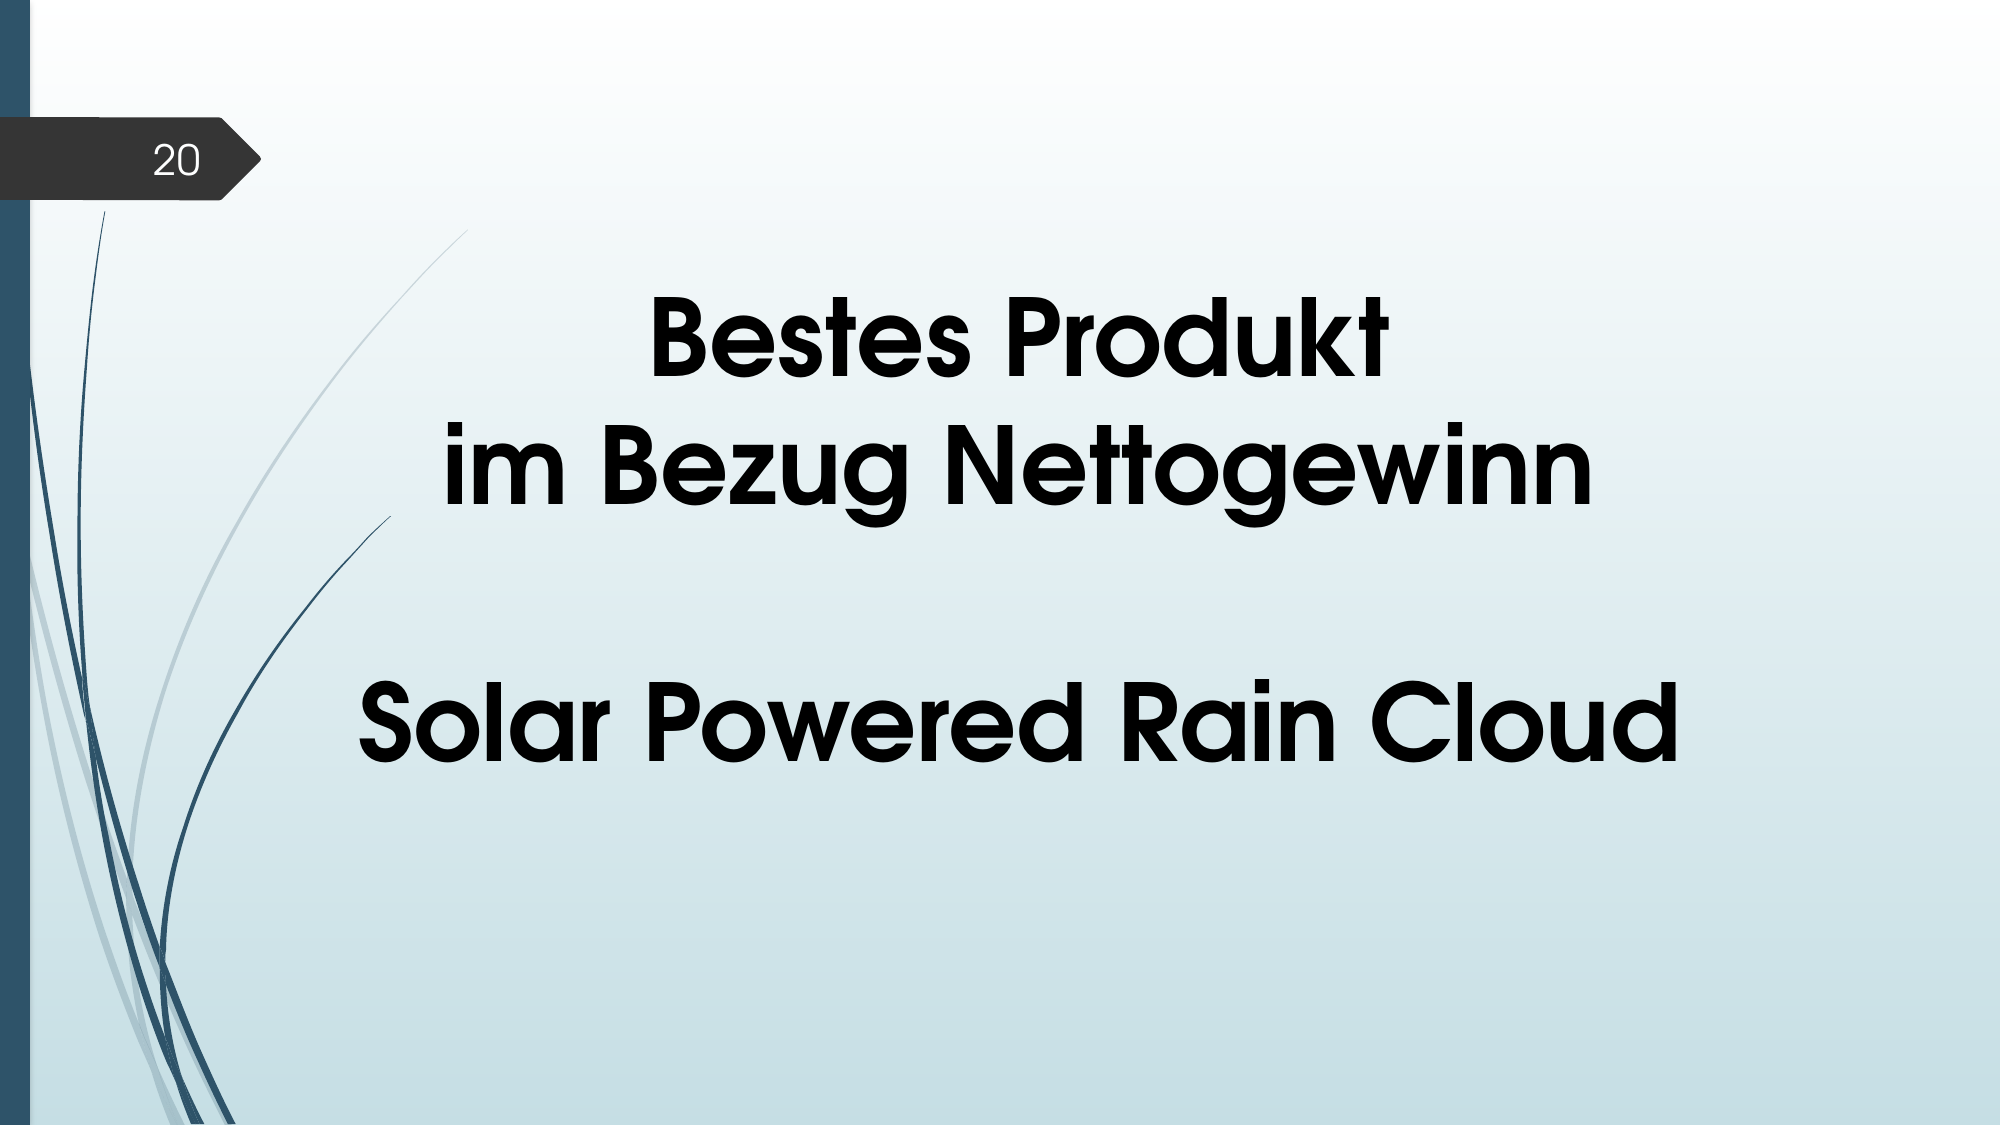

20
# Bestes Produkt im Bezug Nettogewinn Solar Powered Rain Cloud